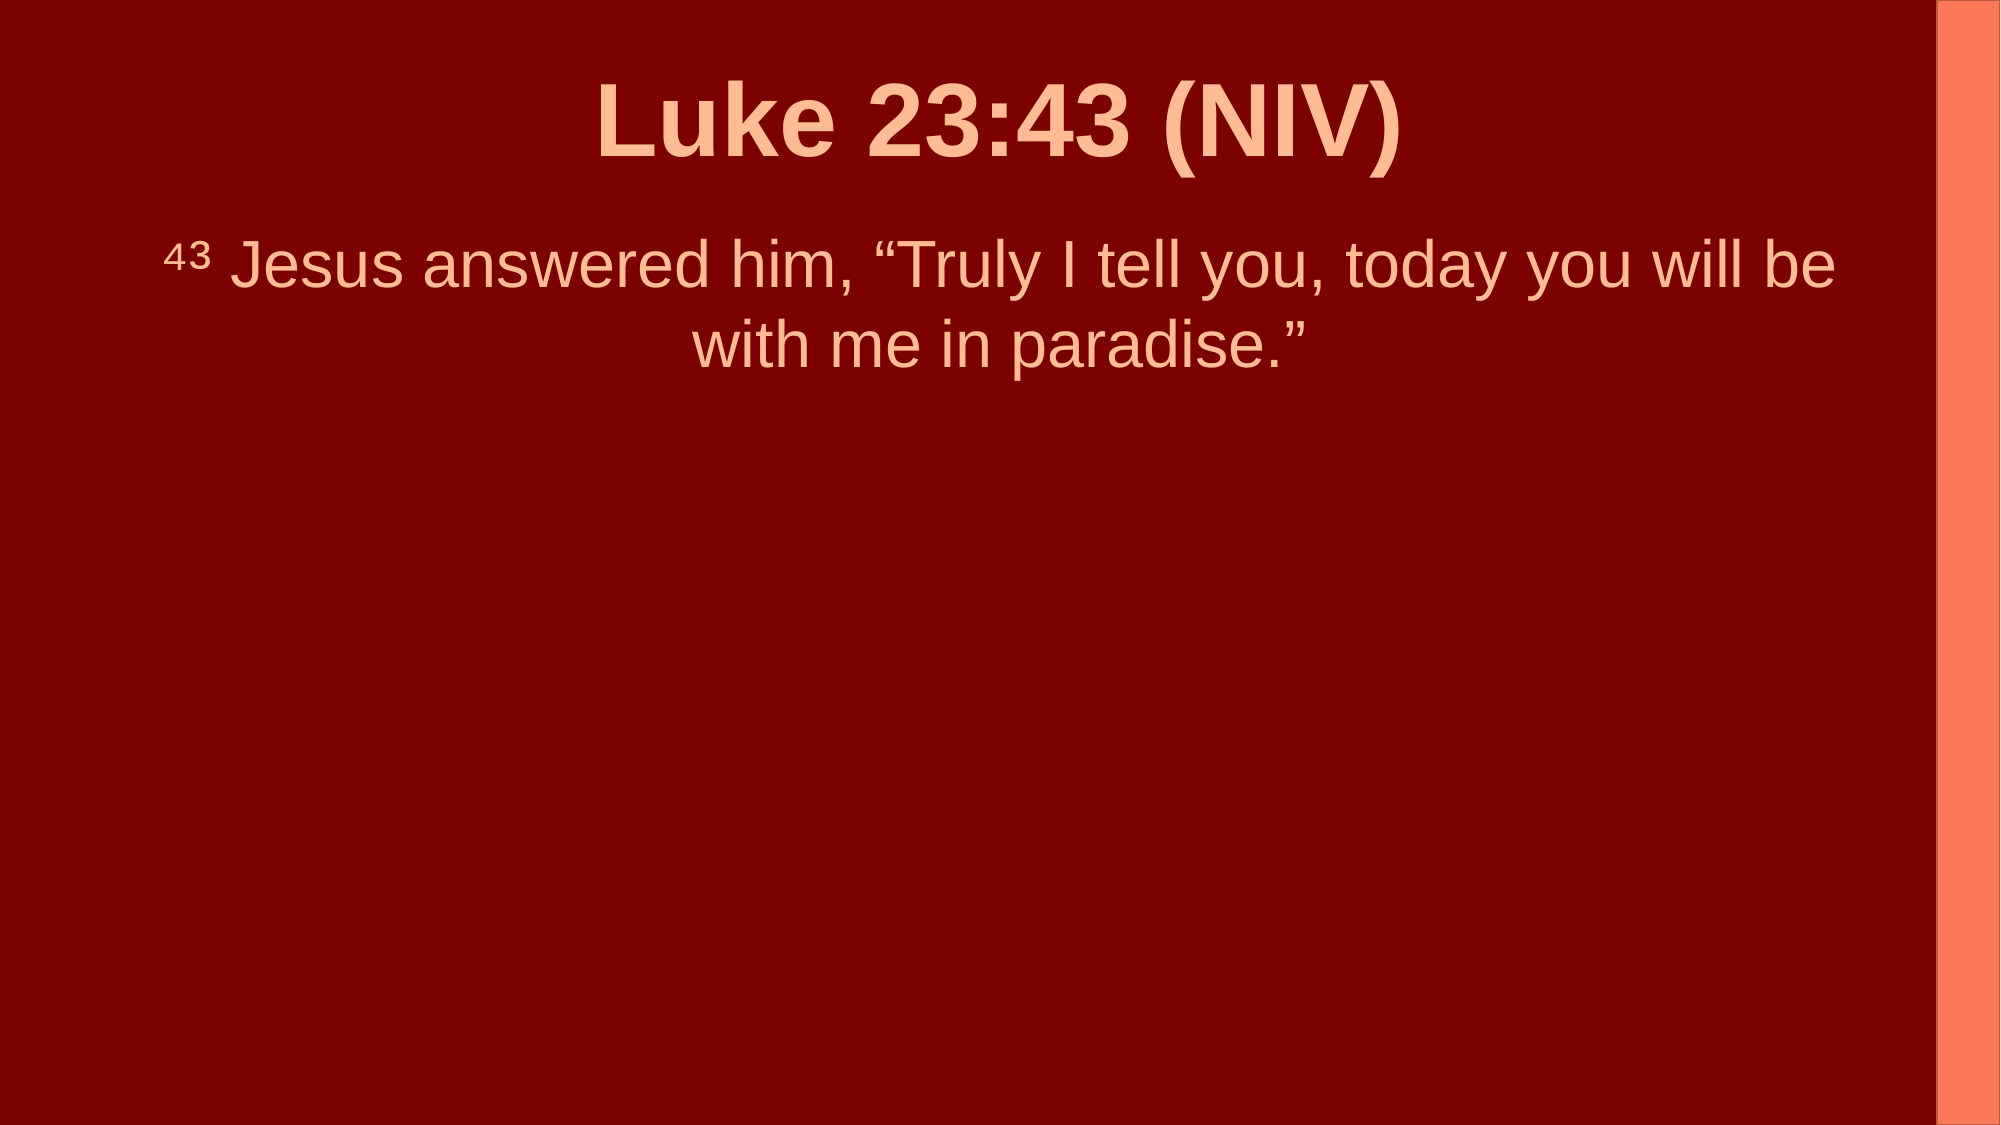

Luke 23:43 (NIV)
⁴³ Jesus answered him, “Truly I tell you, today you will be with me in paradise.”